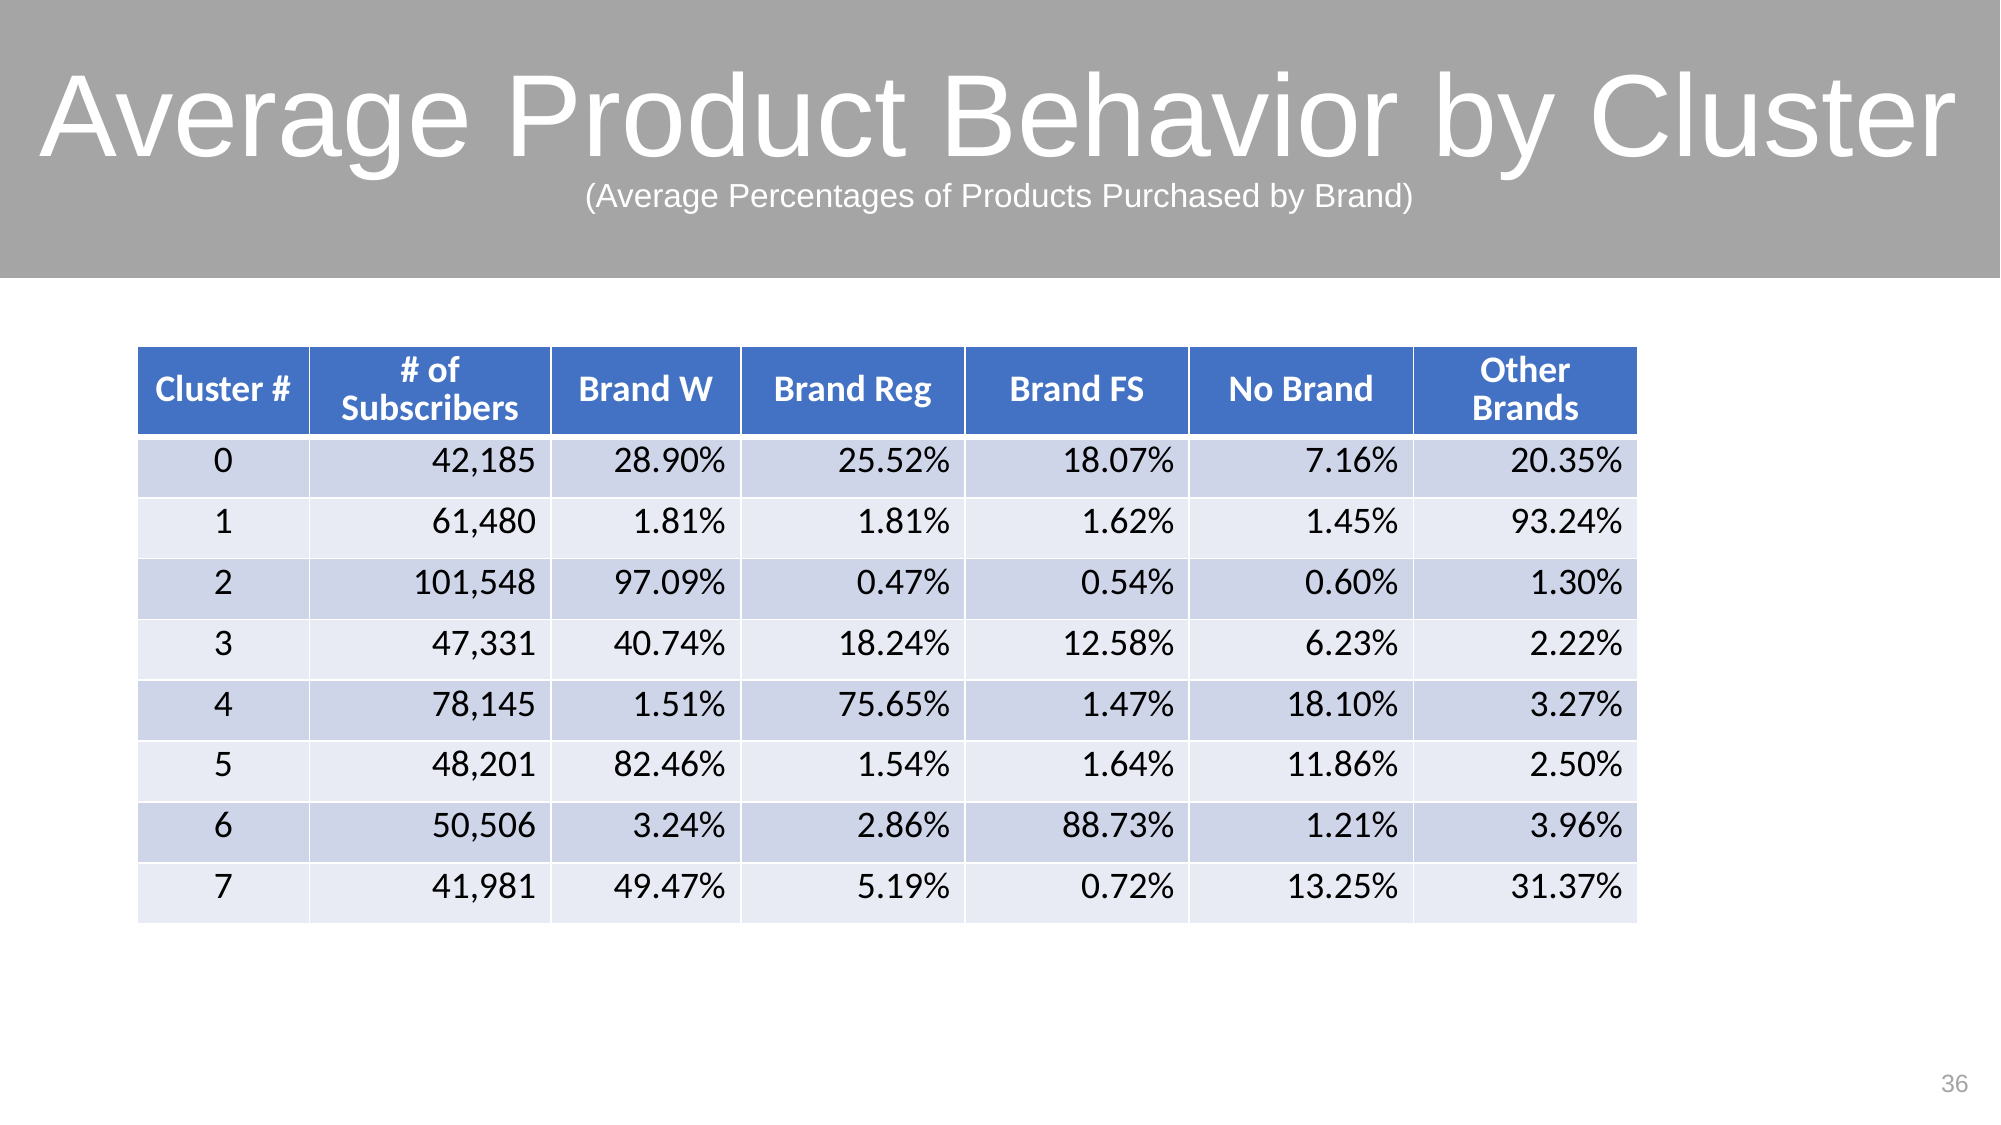

Average Product Behavior by Cluster
(Average Percentages of Products Purchased by Brand)
| Cluster # | # of Subscribers | Brand W | Brand Reg | Brand FS | No Brand | Other Brands |
| --- | --- | --- | --- | --- | --- | --- |
| 0 | 42,185 | 28.90% | 25.52% | 18.07% | 7.16% | 20.35% |
| 1 | 61,480 | 1.81% | 1.81% | 1.62% | 1.45% | 93.24% |
| 2 | 101,548 | 97.09% | 0.47% | 0.54% | 0.60% | 1.30% |
| 3 | 47,331 | 40.74% | 18.24% | 12.58% | 6.23% | 2.22% |
| 4 | 78,145 | 1.51% | 75.65% | 1.47% | 18.10% | 3.27% |
| 5 | 48,201 | 82.46% | 1.54% | 1.64% | 11.86% | 2.50% |
| 6 | 50,506 | 3.24% | 2.86% | 88.73% | 1.21% | 3.96% |
| 7 | 41,981 | 49.47% | 5.19% | 0.72% | 13.25% | 31.37% |
36